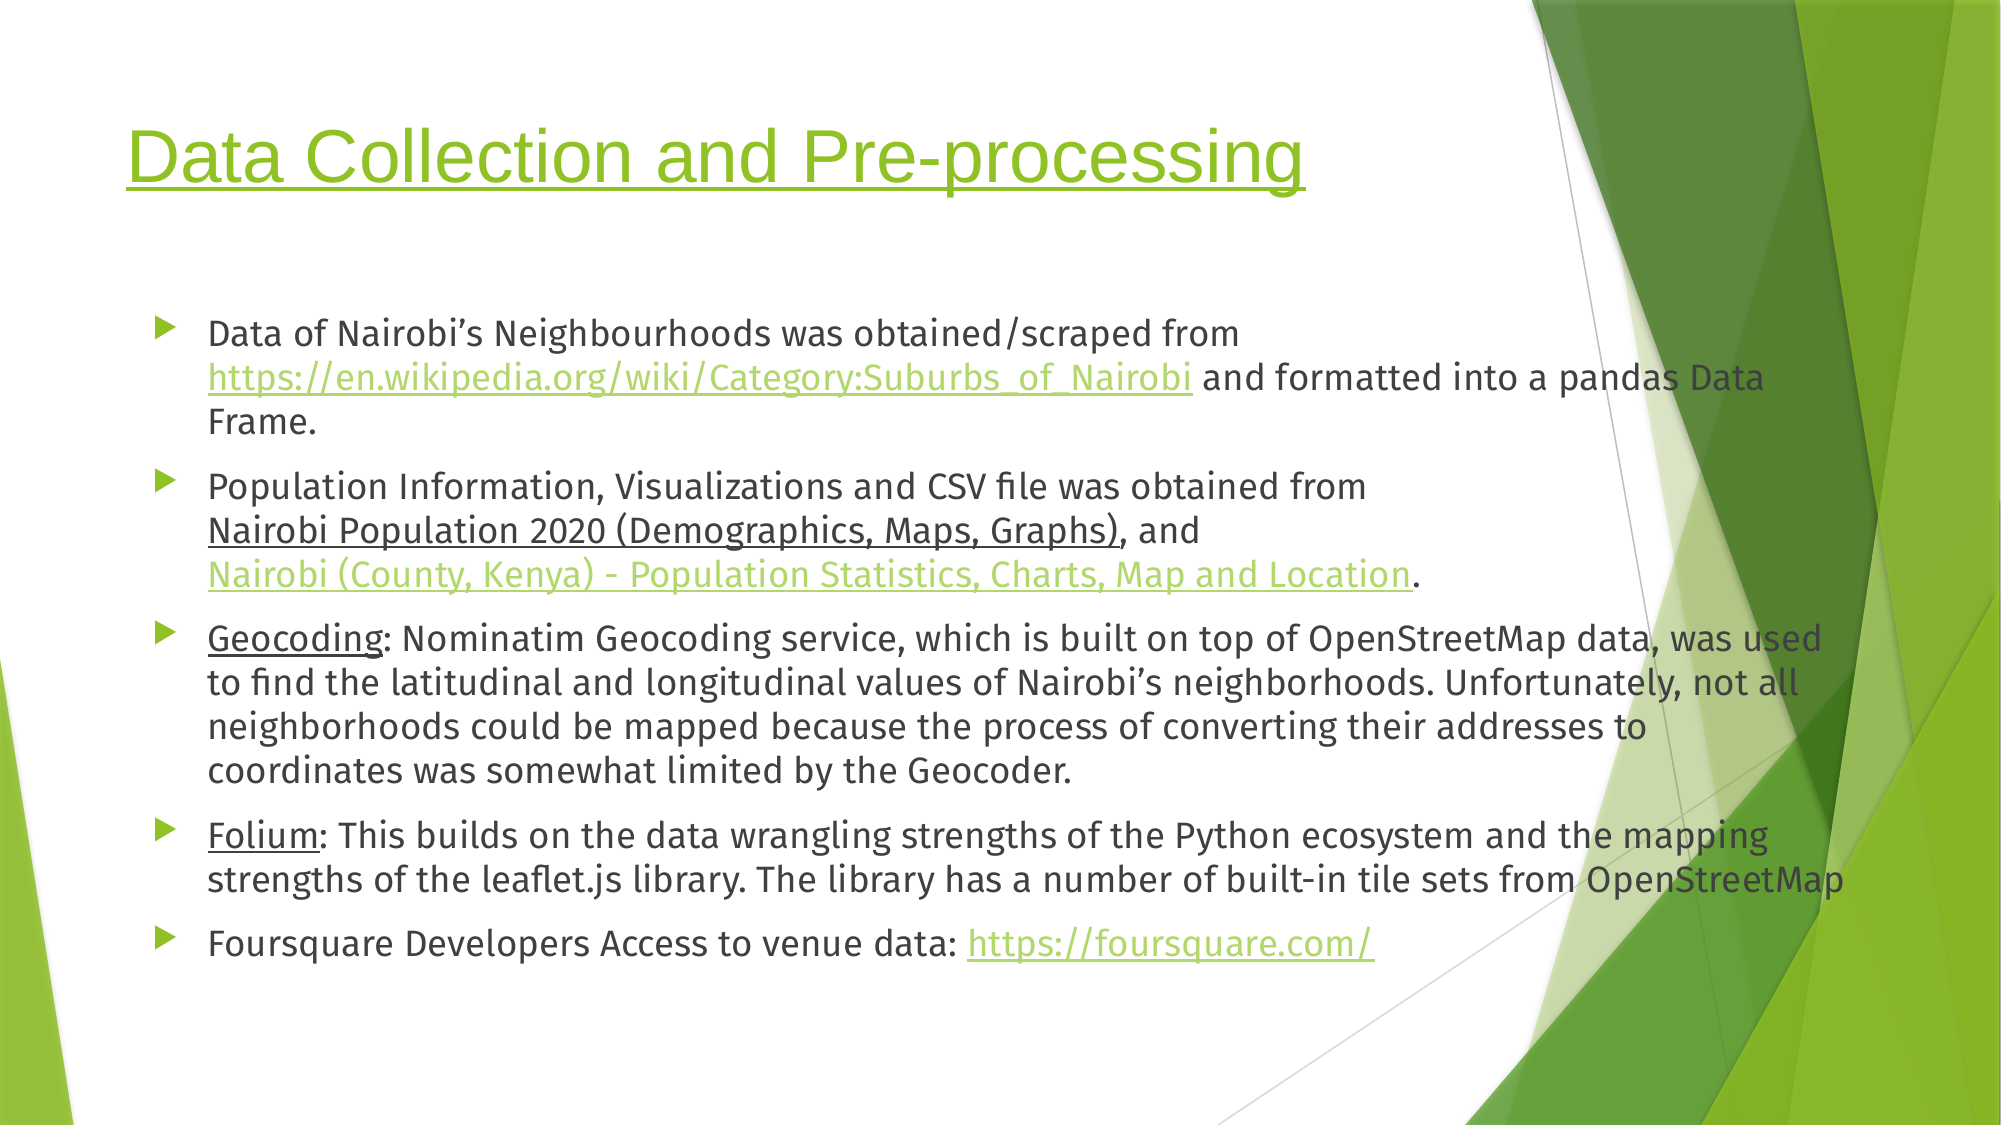

# Data Collection and Pre-processing
Data of Nairobi’s Neighbourhoods was obtained/scraped from https://en.wikipedia.org/wiki/Category:Suburbs_of_Nairobi and formatted into a pandas Data Frame.
Population Information, Visualizations and CSV file was obtained from Nairobi Population 2020 (Demographics, Maps, Graphs), and Nairobi (County, Kenya) - Population Statistics, Charts, Map and Location.
Geocoding: Nominatim Geocoding service, which is built on top of OpenStreetMap data, was used to find the latitudinal and longitudinal values of Nairobi’s neighborhoods. Unfortunately, not all neighborhoods could be mapped because the process of converting their addresses to coordinates was somewhat limited by the Geocoder.
Folium: This builds on the data wrangling strengths of the Python ecosystem and the mapping strengths of the leaflet.js library. The library has a number of built-in tile sets from OpenStreetMap
Foursquare Developers Access to venue data: https://foursquare.com/